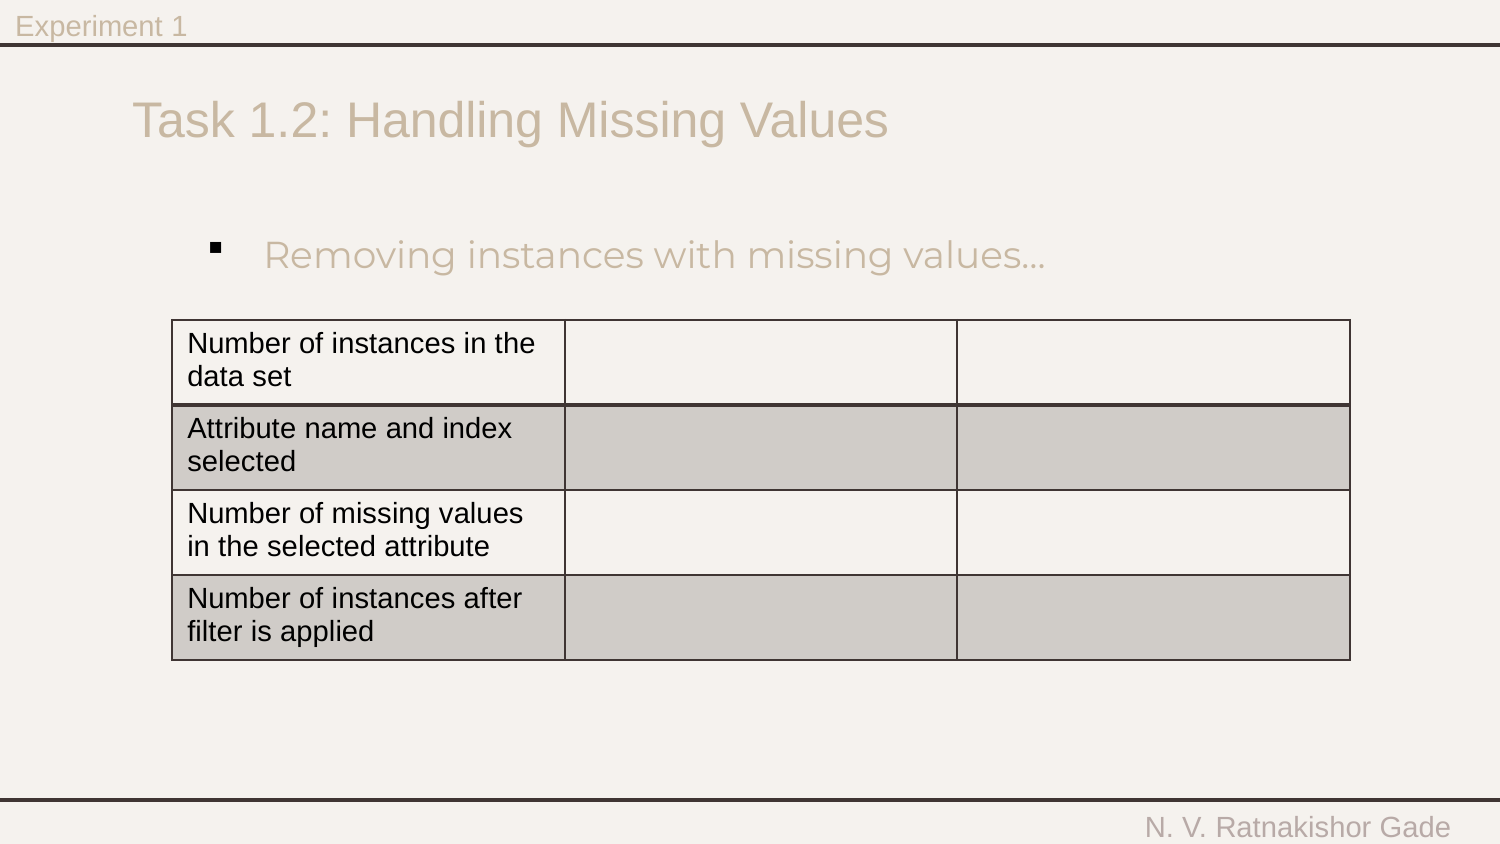

Experiment 1
# Task 1.2: Handling Missing Values
Removing instances with missing values…

| Number of instances in the data set |  |  |
| --- | --- | --- |
| Attribute name and index selected |  |  |
| Number of missing values in the selected attribute |  |  |
| Number of instances after filter is applied |  |  |